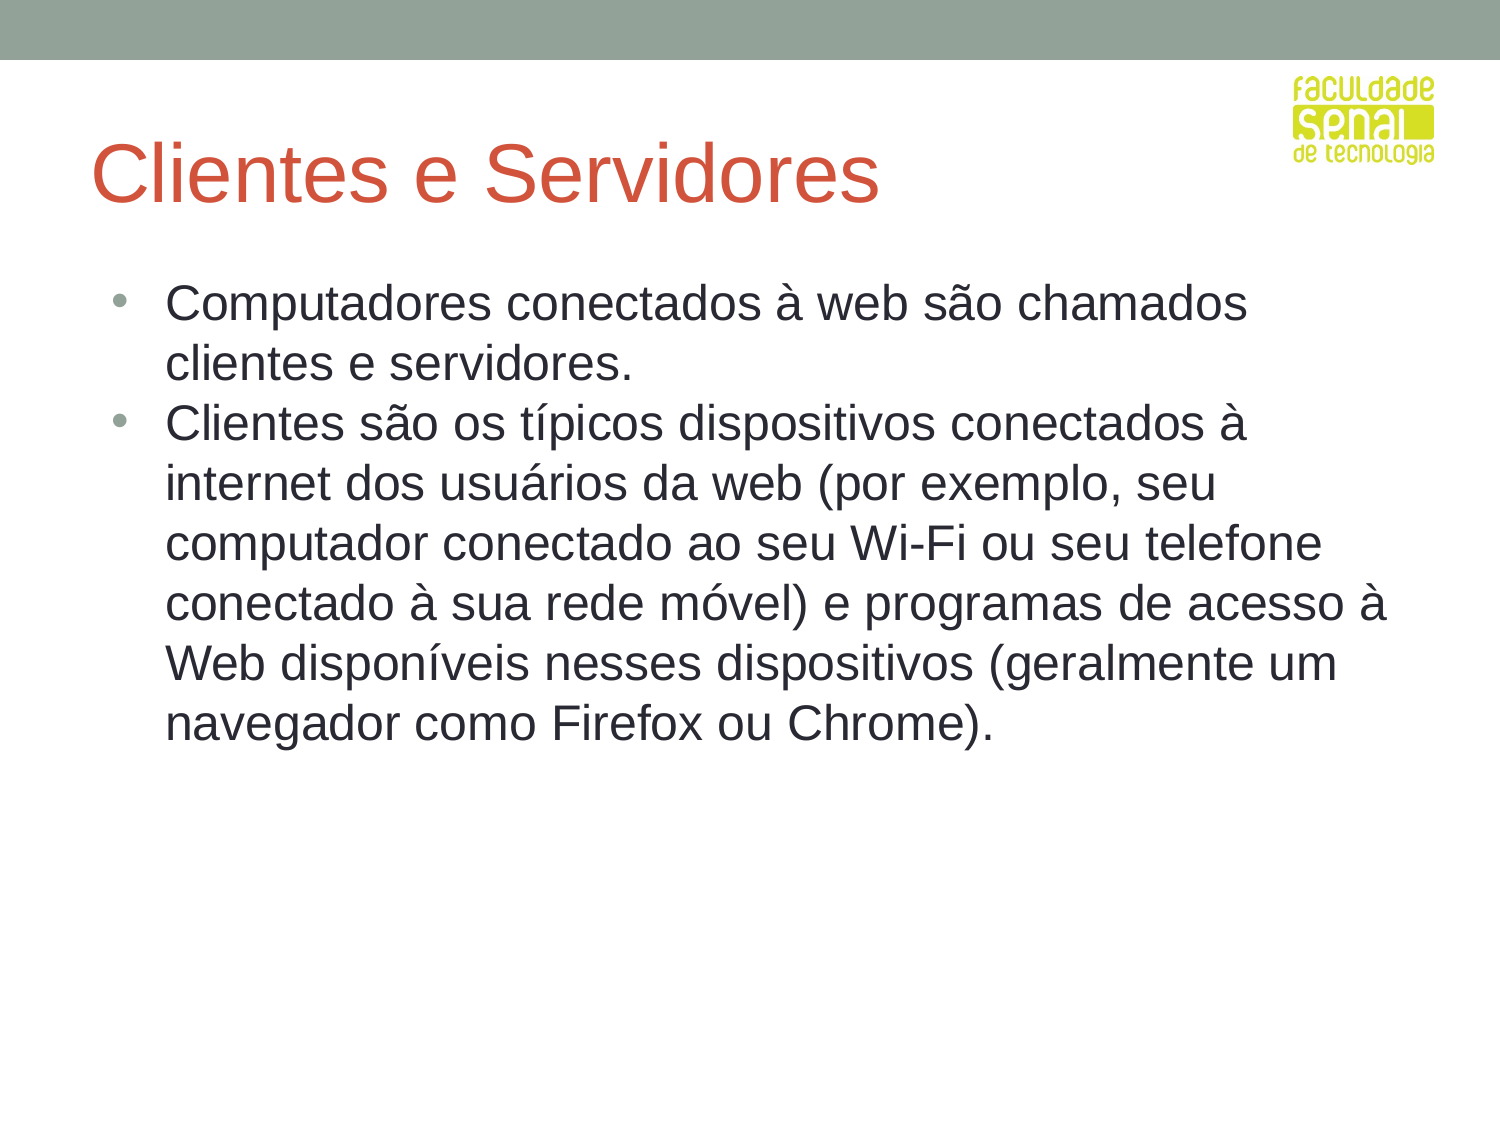

# Clientes e Servidores
Computadores conectados à web são chamados clientes e servidores.
Clientes são os típicos dispositivos conectados à internet dos usuários da web (por exemplo, seu computador conectado ao seu Wi-Fi ou seu telefone conectado à sua rede móvel) e programas de acesso à Web disponíveis nesses dispositivos (geralmente um navegador como Firefox ou Chrome).